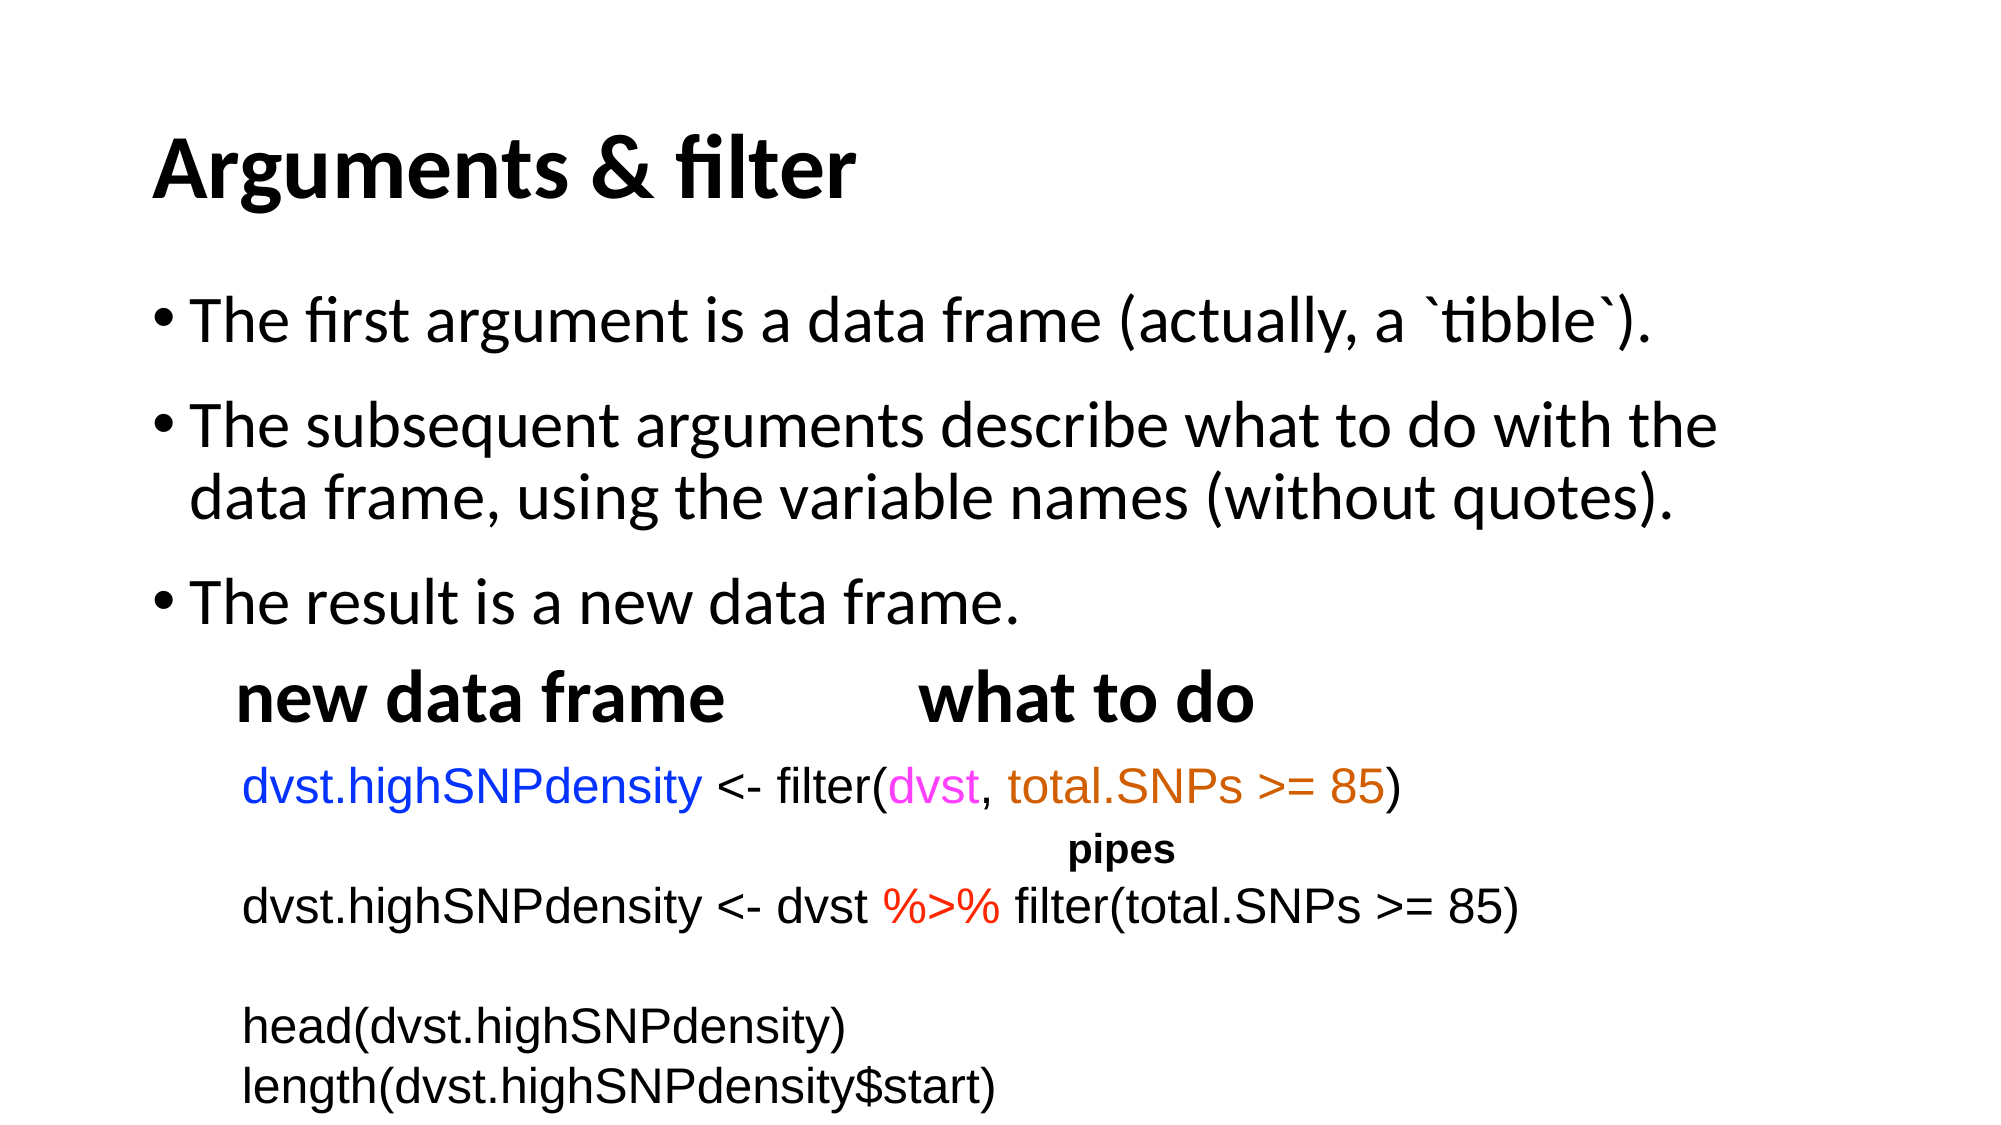

# Arguments & filter
The first argument is a data frame (actually, a `tibble`).
The subsequent arguments describe what to do with the data frame, using the variable names (without quotes).
The result is a new data frame.
new data frame
what to do
dvst.highSNPdensity <- filter(dvst, total.SNPs >= 85)

dvst.highSNPdensity <- dvst %>% filter(total.SNPs >= 85)

head(dvst.highSNPdensity)
length(dvst.highSNPdensity$start)
pipes